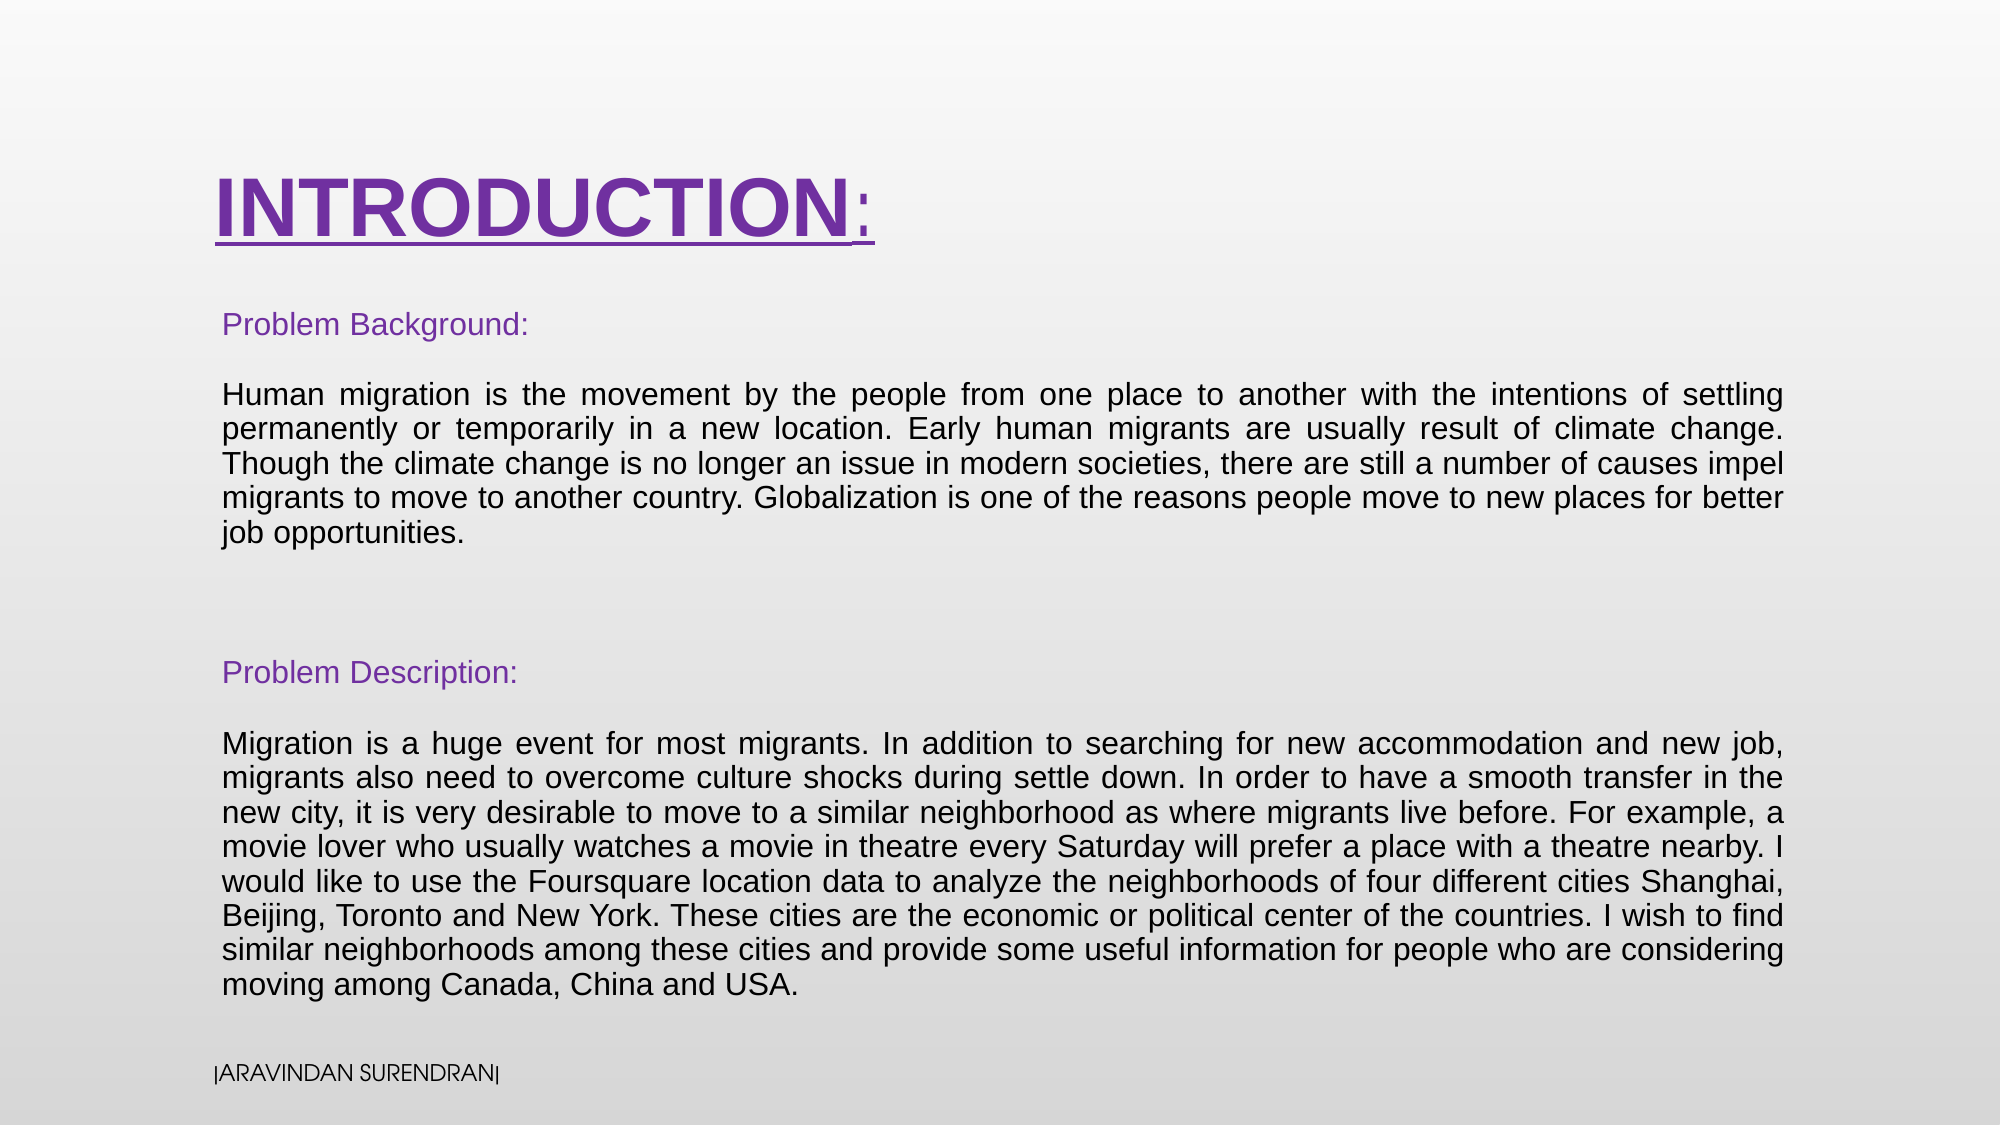

# Introduction:
Problem Background:
Human migration is the movement by the people from one place to another with the intentions of settling permanently or temporarily in a new location. Early human migrants are usually result of climate change. Though the climate change is no longer an issue in modern societies, there are still a number of causes impel migrants to move to another country. Globalization is one of the reasons people move to new places for better job opportunities.

Problem Description:
Migration is a huge event for most migrants. In addition to searching for new accommodation and new job, migrants also need to overcome culture shocks during settle down. In order to have a smooth transfer in the new city, it is very desirable to move to a similar neighborhood as where migrants live before. For example, a movie lover who usually watches a movie in theatre every Saturday will prefer a place with a theatre nearby. I would like to use the Foursquare location data to analyze the neighborhoods of four different cities Shanghai, Beijing, Toronto and New York. These cities are the economic or political center of the countries. I wish to find similar neighborhoods among these cities and provide some useful information for people who are considering moving among Canada, China and USA.

|Aravindan Surendran|